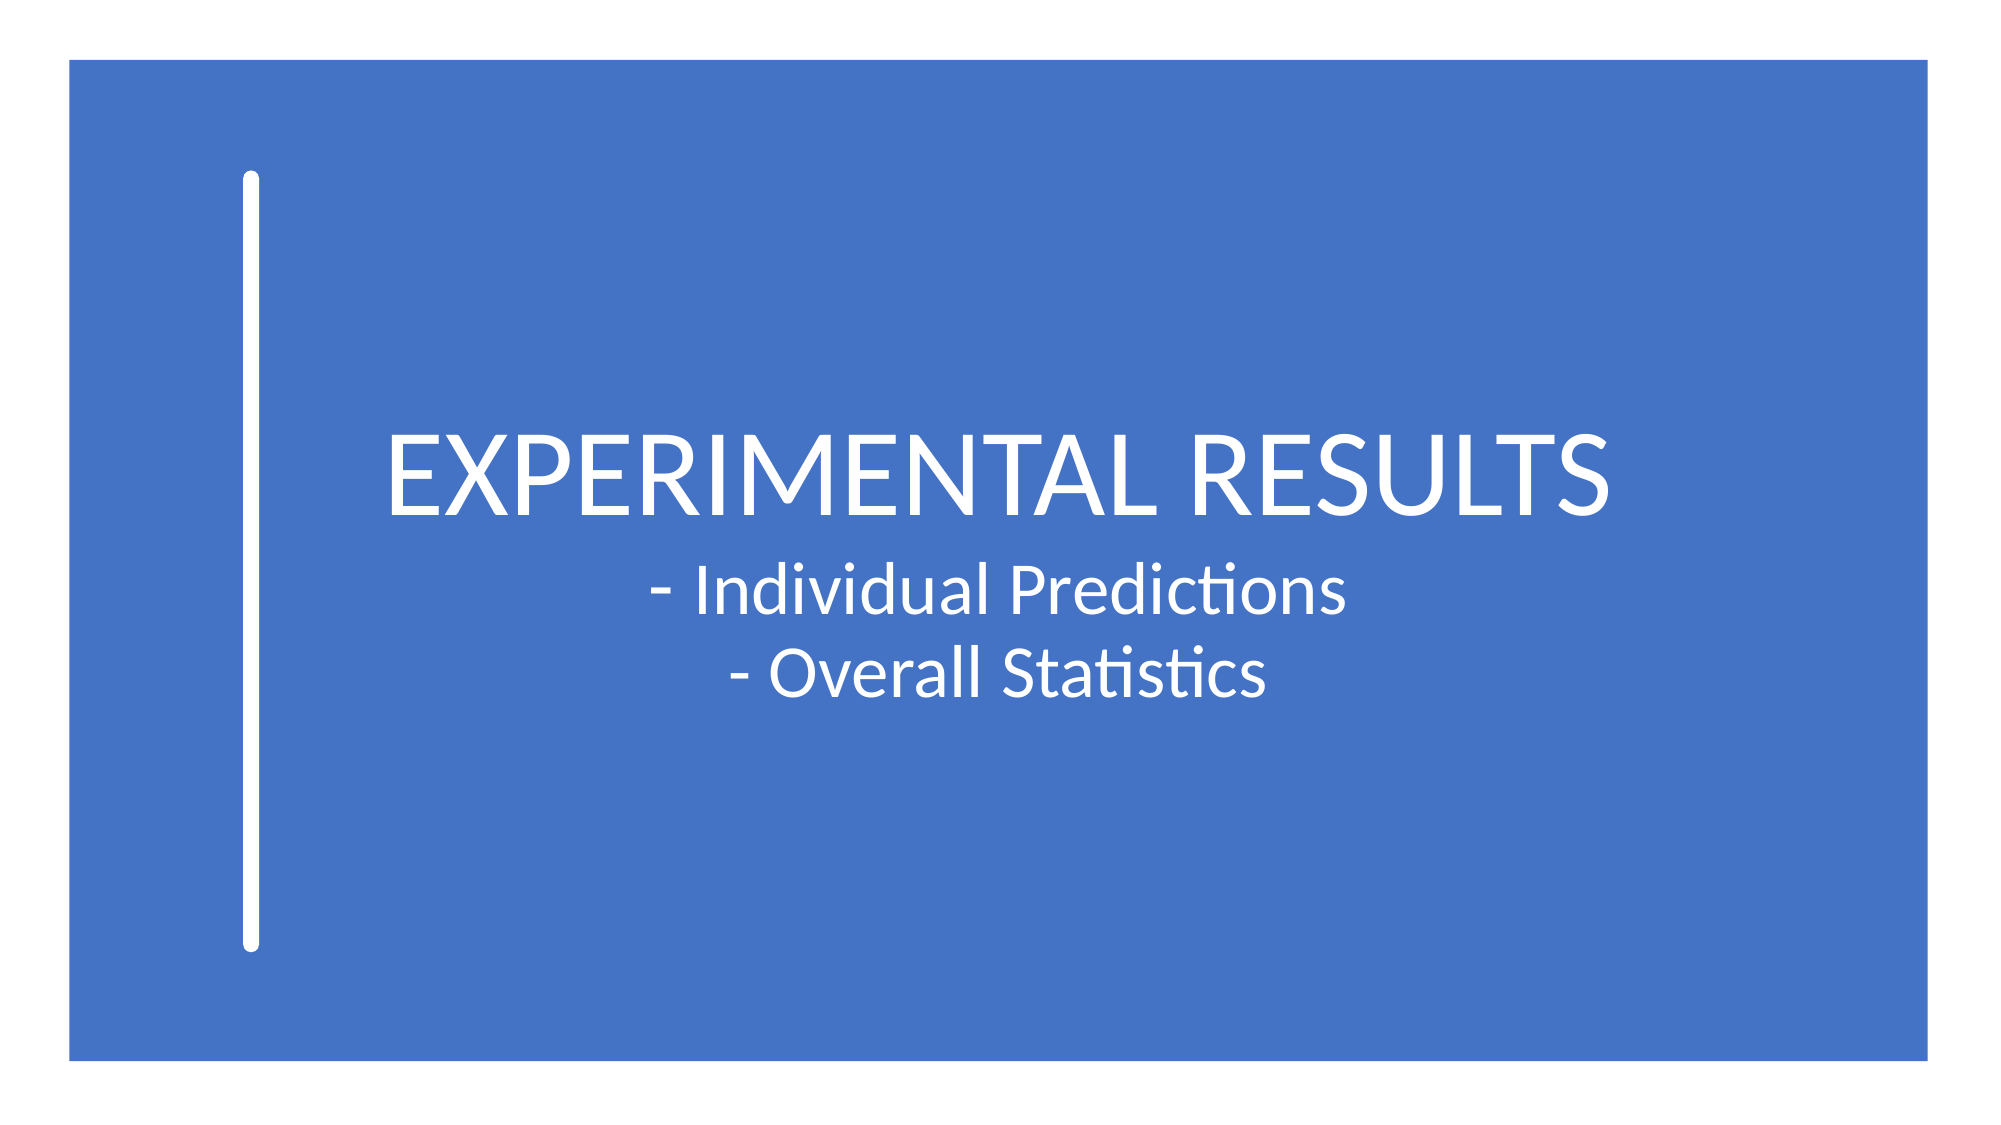

# EXPERIMENTAL RESULTS - Individual Predictions - Overall Statistics